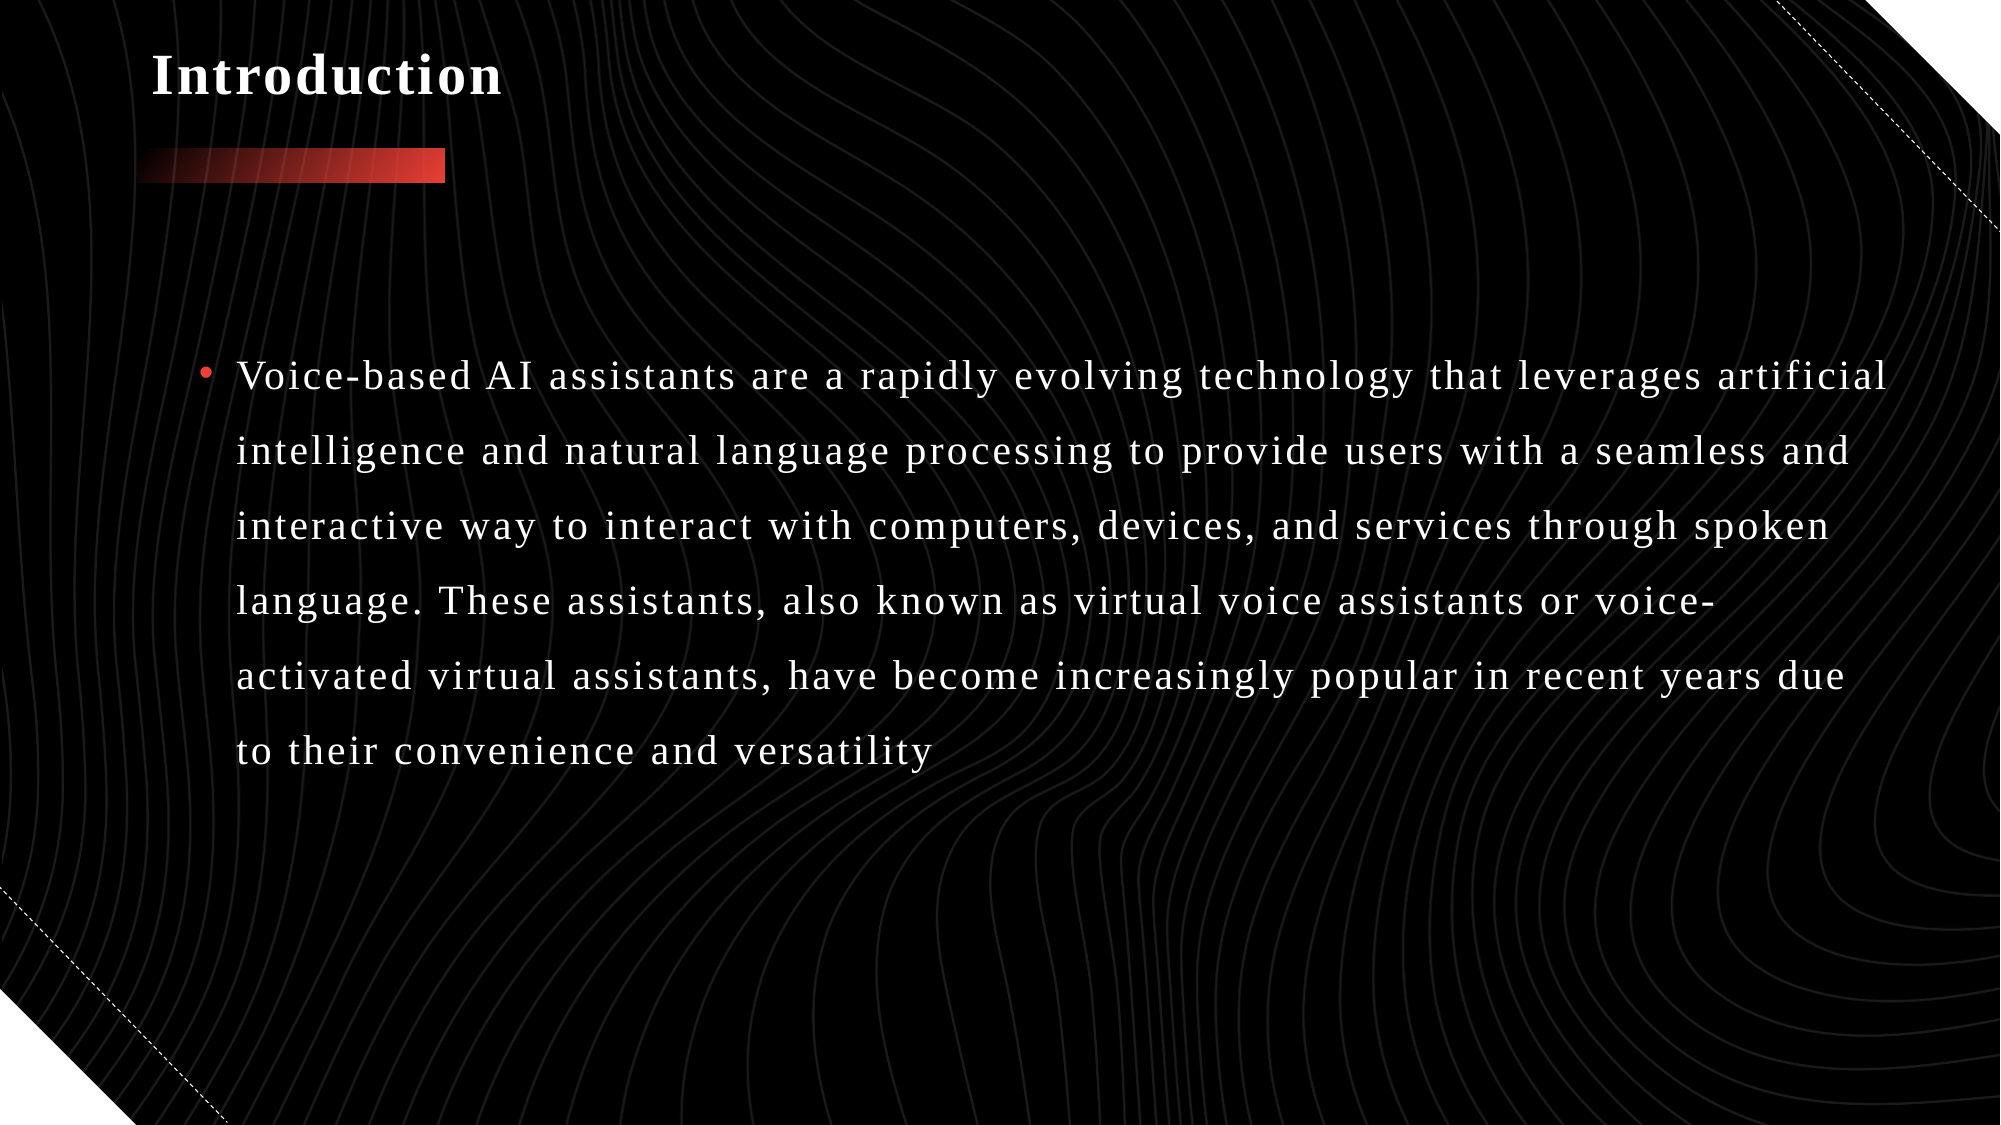

# Introduction
Voice-based AI assistants are a rapidly evolving technology that leverages artificial intelligence and natural language processing to provide users with a seamless and interactive way to interact with computers, devices, and services through spoken language. These assistants, also known as virtual voice assistants or voice-activated virtual assistants, have become increasingly popular in recent years due to their convenience and versatility